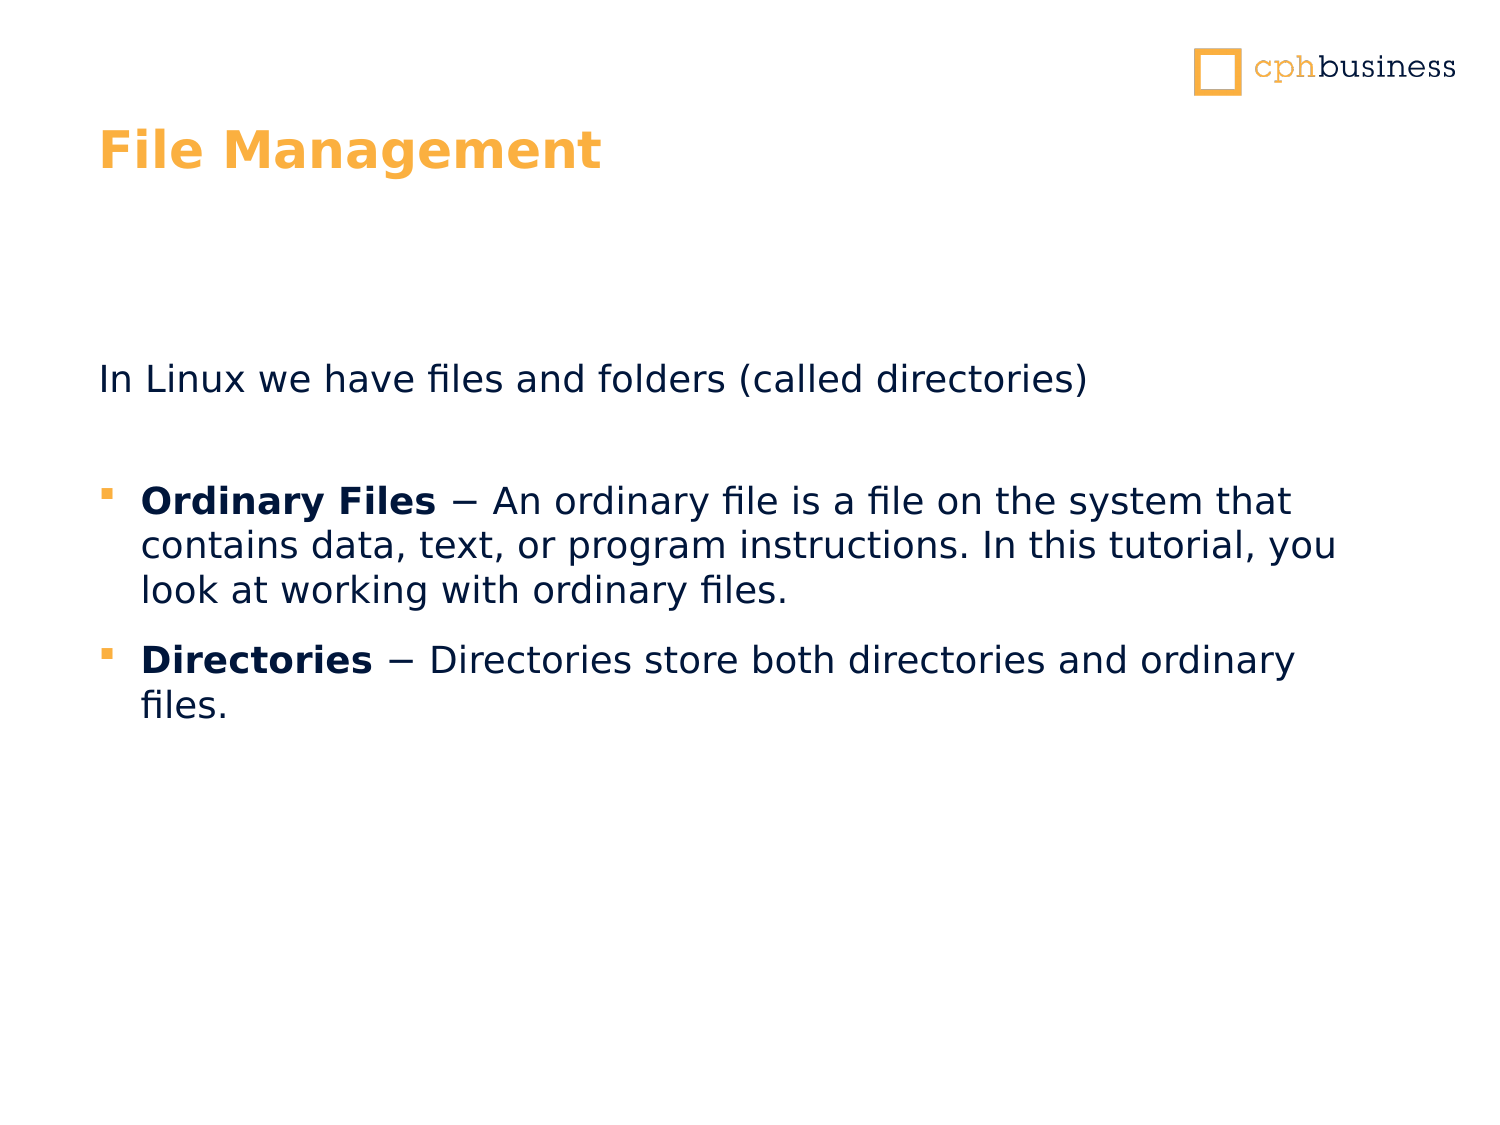

File Management
In Linux we have files and folders (called directories)

Ordinary Files − An ordinary file is a file on the system that contains data, text, or program instructions. In this tutorial, you look at working with ordinary files.
Directories − Directories store both directories and ordinary files.